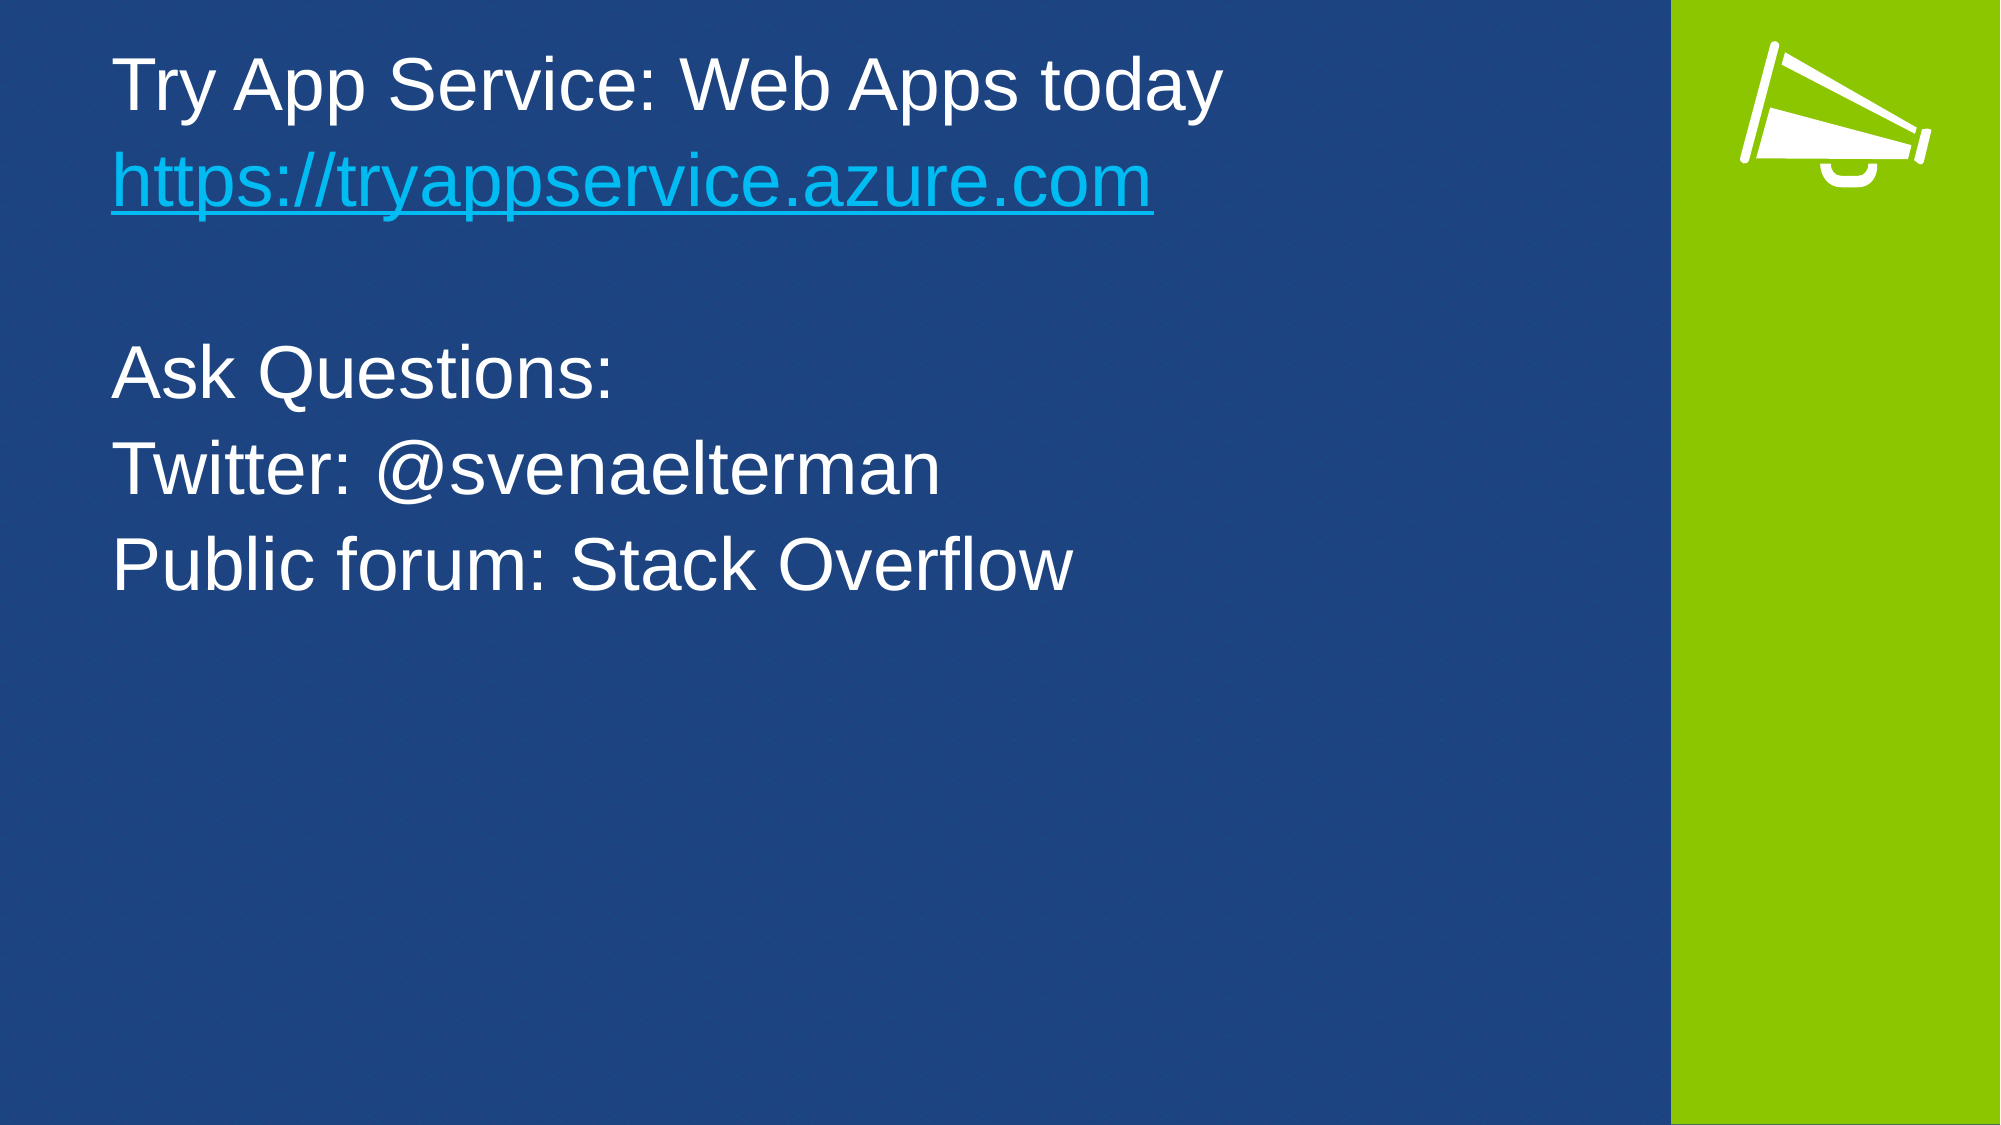

Try App Service: Web Apps today
https://tryappservice.azure.com

Ask Questions:
Twitter: @svenaelterman
Public forum: Stack Overflow